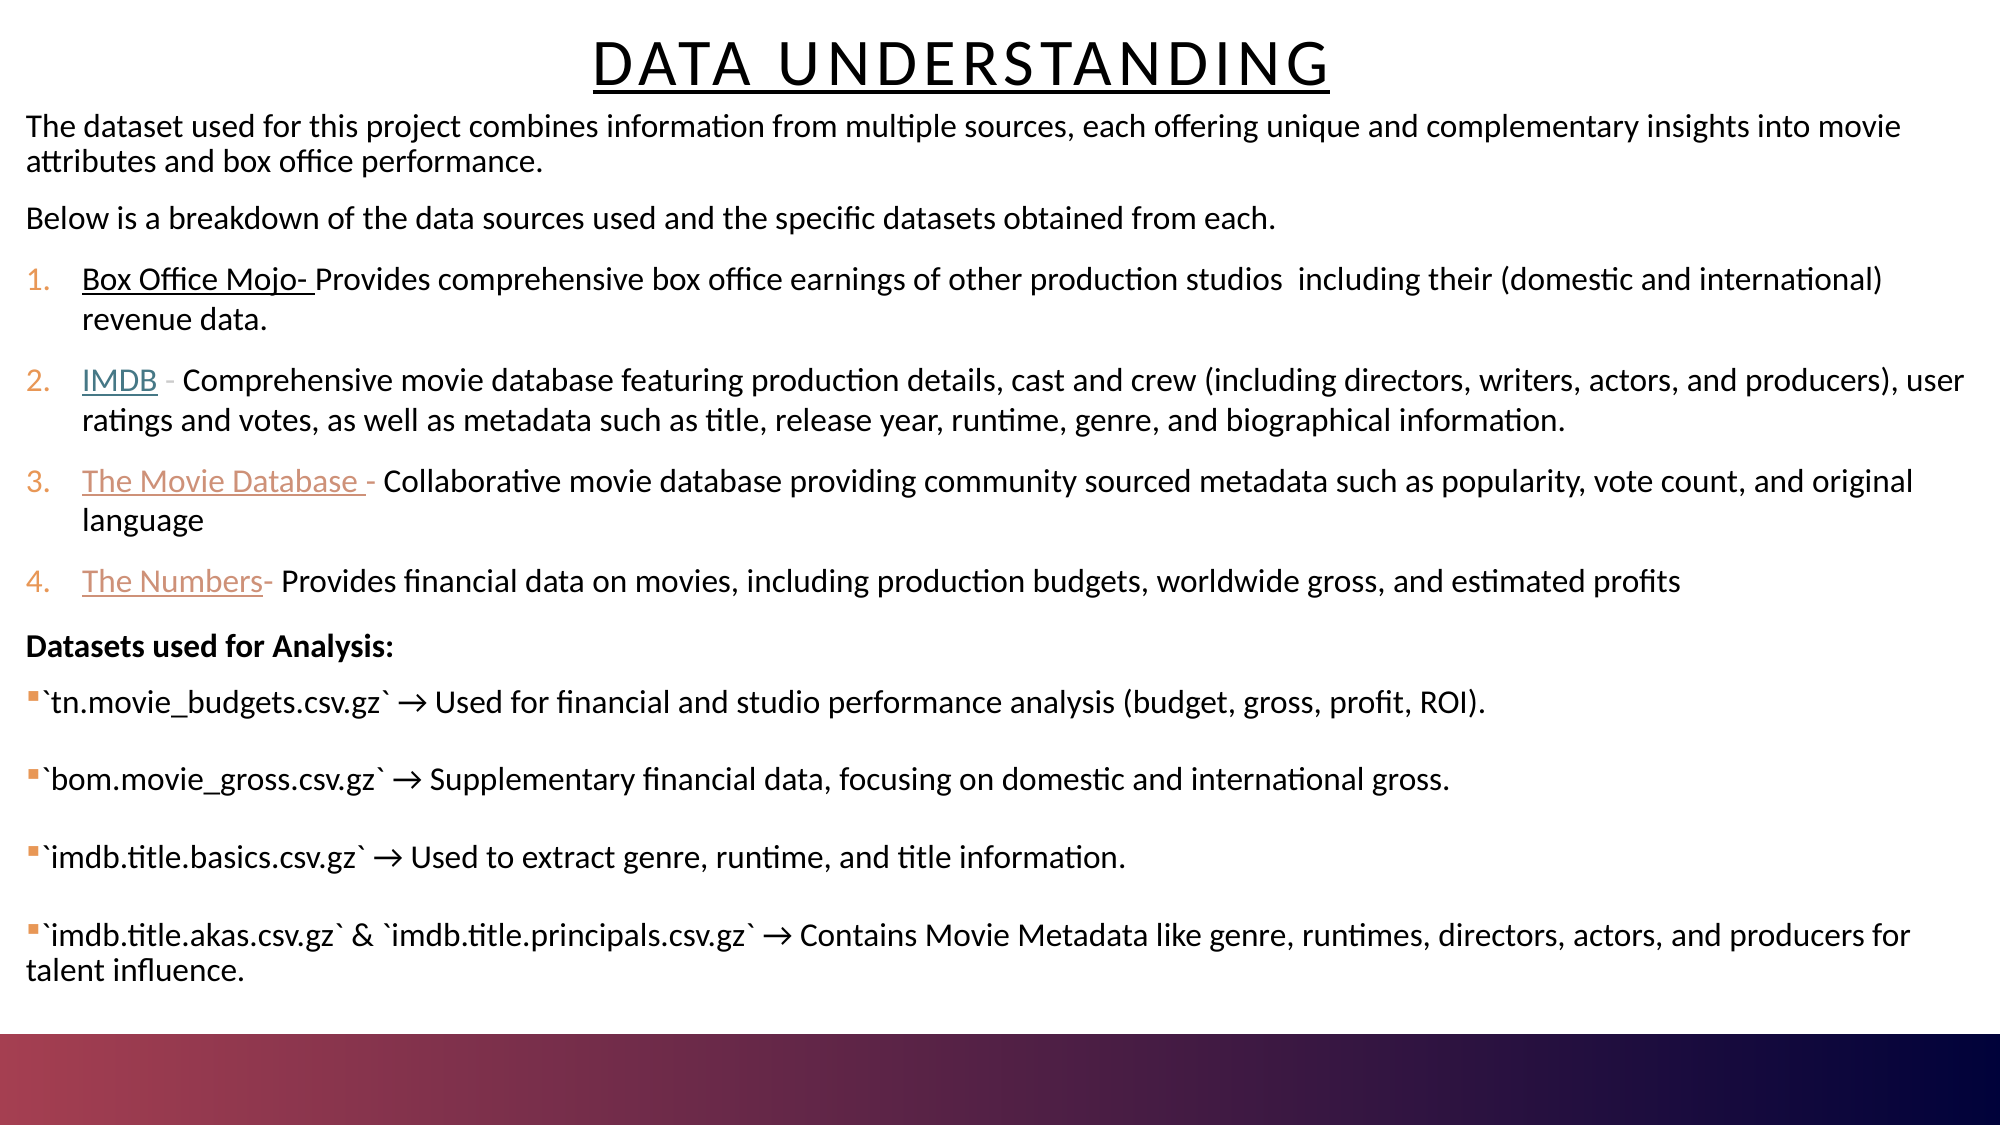

# Data understanding
The dataset used for this project combines information from multiple sources, each offering unique and complementary insights into movie attributes and box office performance.
Below is a breakdown of the data sources used and the specific datasets obtained from each.
Box Office Mojo- Provides comprehensive box office earnings of other production studios  including their (domestic and international) revenue data.
IMDB - Comprehensive movie database featuring production details, cast and crew (including directors, writers, actors, and producers), user ratings and votes, as well as metadata such as title, release year, runtime, genre, and biographical information.
The Movie Database - Collaborative movie database providing community sourced metadata such as popularity, vote count, and original language
The Numbers- Provides financial data on movies, including production budgets, worldwide gross, and estimated profits
Datasets used for Analysis:
`tn.movie_budgets.csv.gz` → Used for financial and studio performance analysis (budget, gross, profit, ROI).
`bom.movie_gross.csv.gz` → Supplementary financial data, focusing on domestic and international gross.
`imdb.title.basics.csv.gz` → Used to extract genre, runtime, and title information.
`imdb.title.akas.csv.gz` & `imdb.title.principals.csv.gz` → Contains Movie Metadata like genre, runtimes, directors, actors, and producers for talent influence.